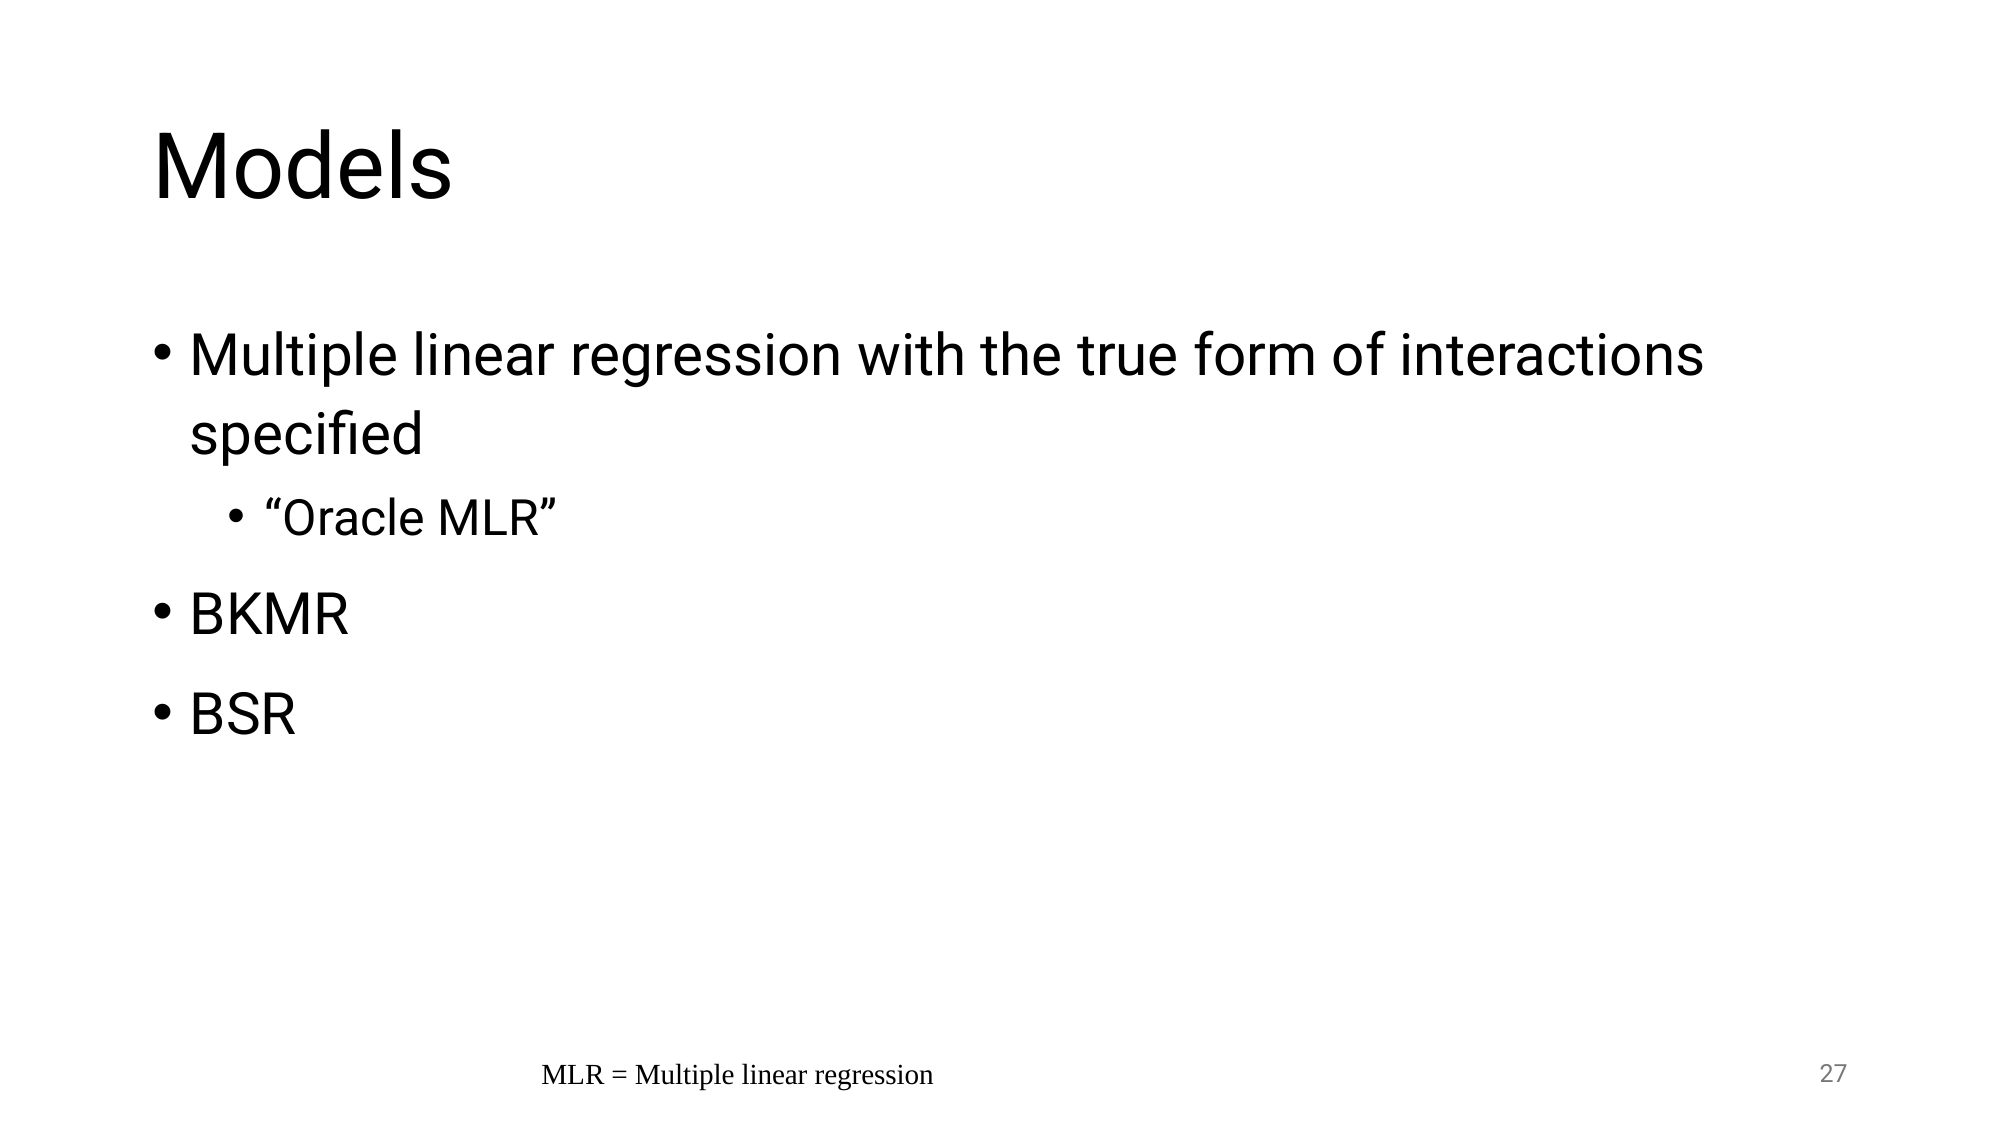

# Models
Multiple linear regression with the true form of interactions specified
“Oracle MLR”
BKMR
BSR

MLR = Multiple linear regression
27